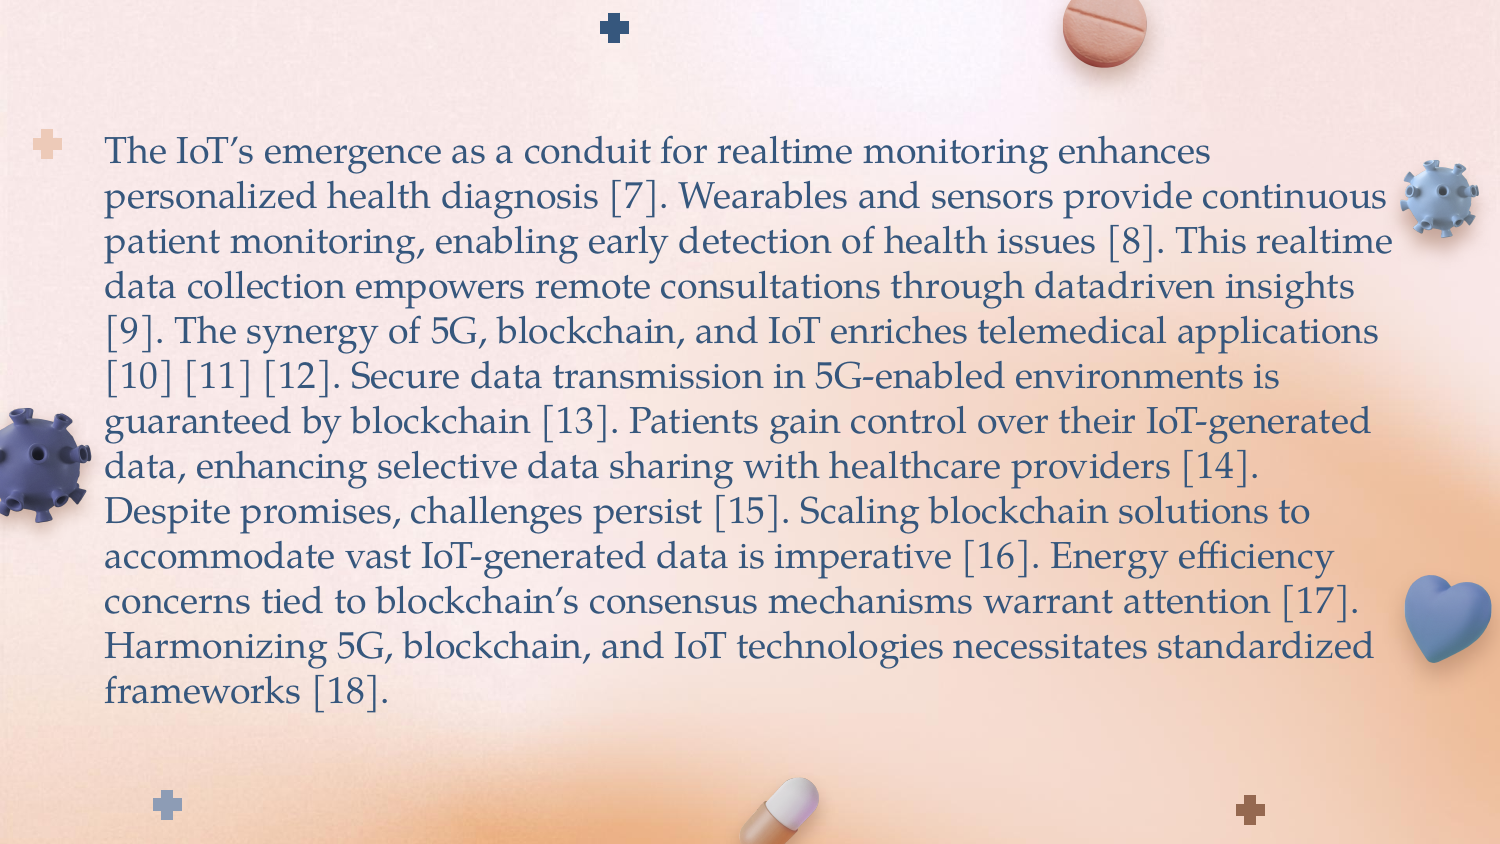

The IoT’s emergence as a conduit for realtime monitoring enhances personalized health diagnosis [7]. Wearables and sensors provide continuous patient monitoring, enabling early detection of health issues [8]. This realtime data collection empowers remote consultations through datadriven insights [9]. The synergy of 5G, blockchain, and IoT enriches telemedical applications [10] [11] [12]. Secure data transmission in 5G-enabled environments is guaranteed by blockchain [13]. Patients gain control over their IoT-generated data, enhancing selective data sharing with healthcare providers [14]. Despite promises, challenges persist [15]. Scaling blockchain solutions to accommodate vast IoT-generated data is imperative [16]. Energy efficiency concerns tied to blockchain’s consensus mechanisms warrant attention [17]. Harmonizing 5G, blockchain, and IoT technologies necessitates standardized frameworks [18].